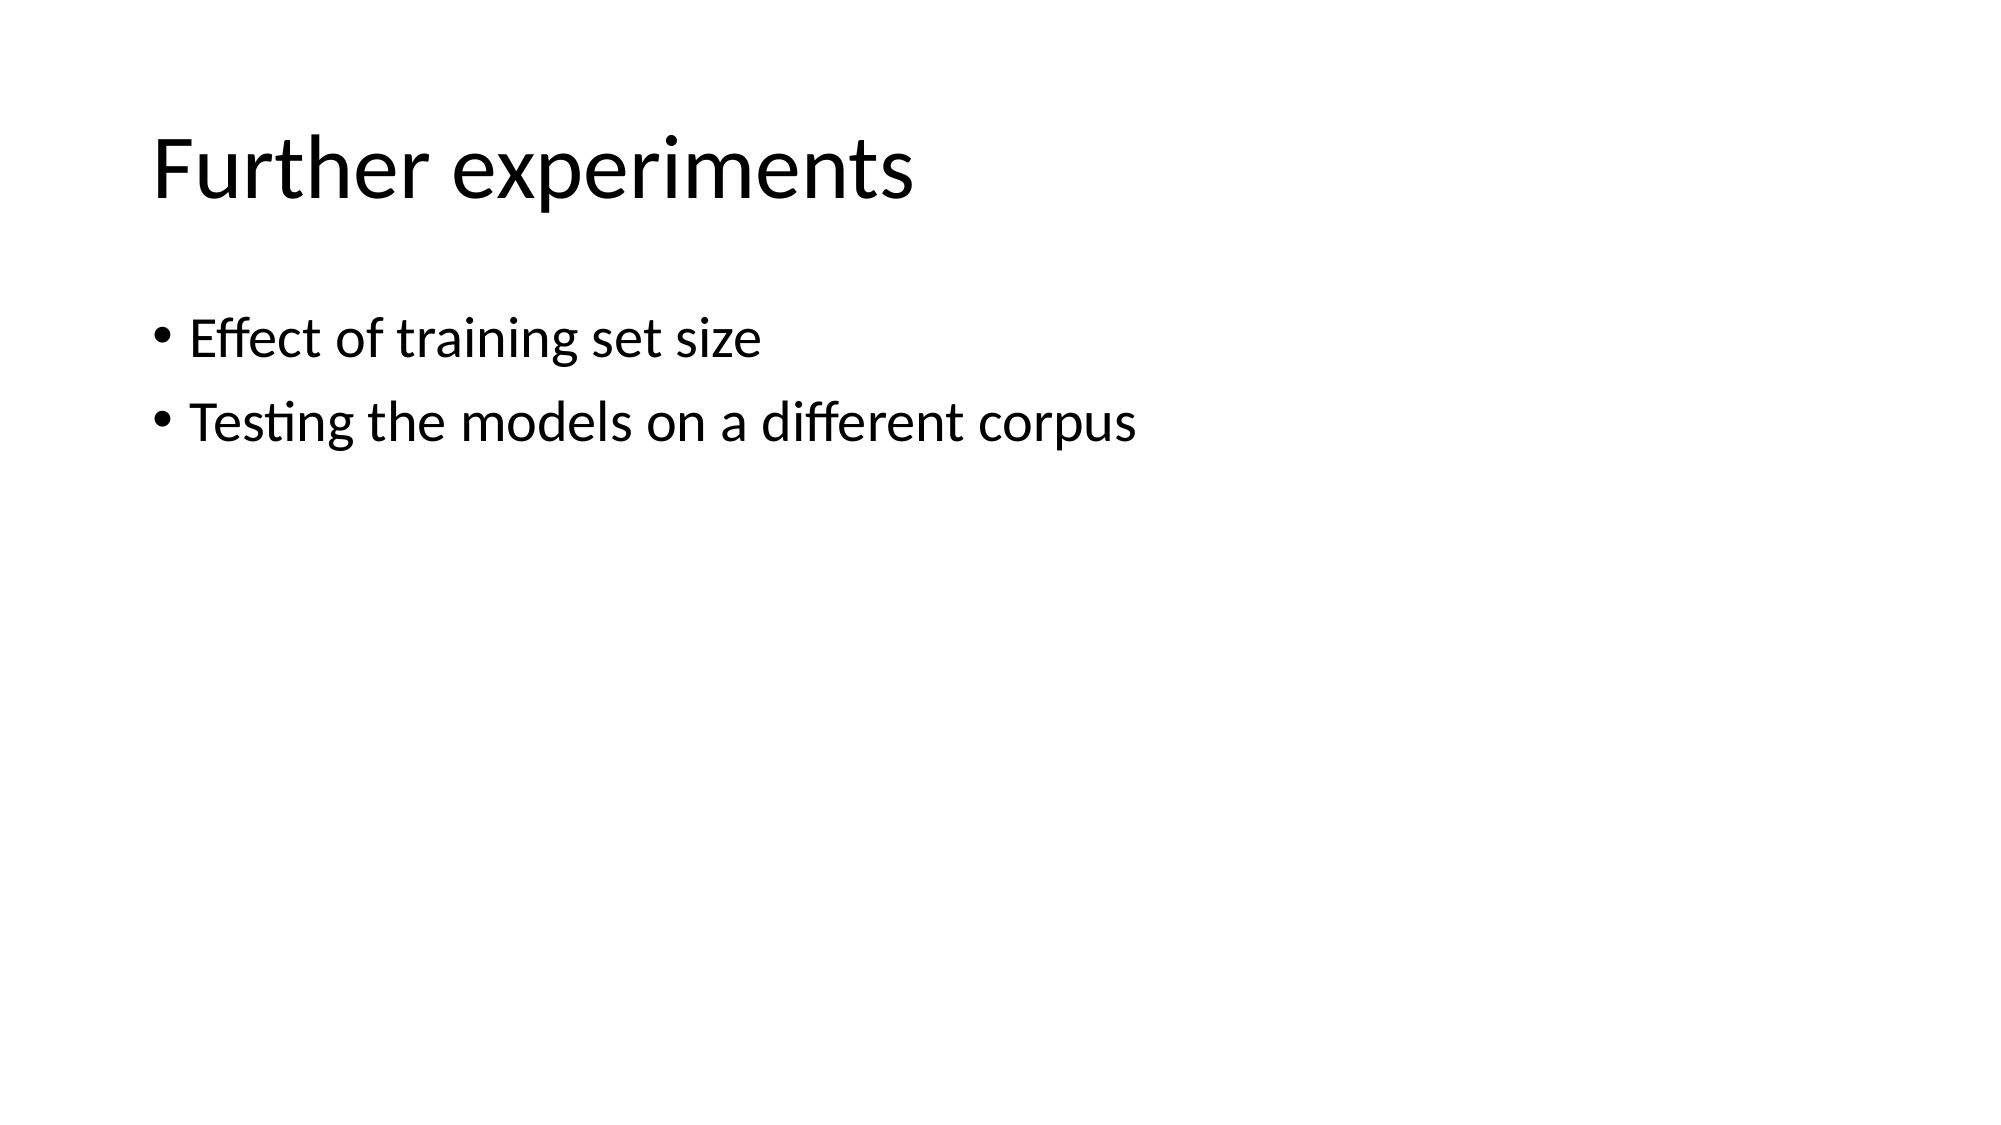

# Further experiments
Effect of training set size
Testing the models on a different corpus